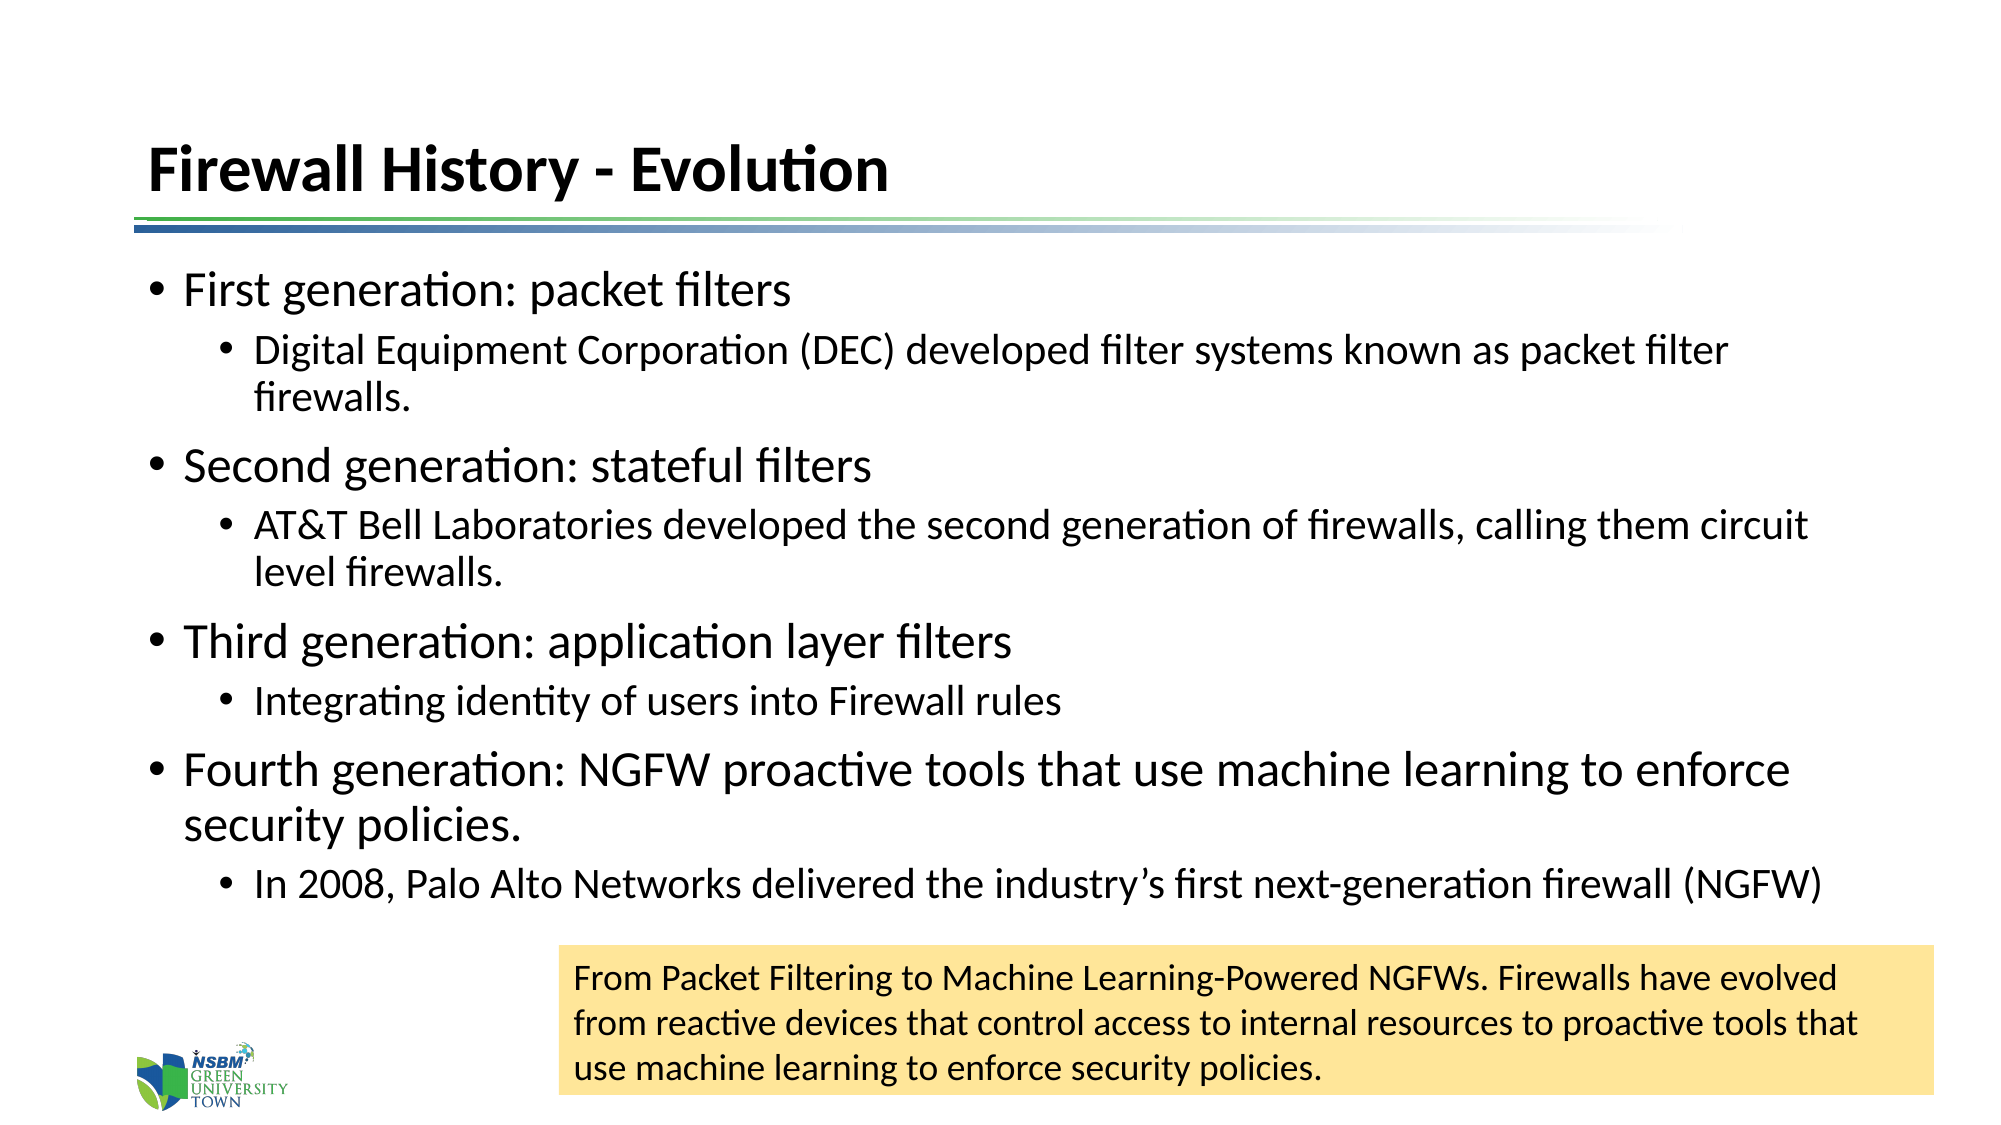

# Firewall History - Evolution
First generation: packet filters
Digital Equipment Corporation (DEC) developed filter systems known as packet filter firewalls.
Second generation: stateful filters
AT&T Bell Laboratories developed the second generation of firewalls, calling them circuit level firewalls.
Third generation: application layer filters
Integrating identity of users into Firewall rules
Fourth generation: NGFW proactive tools that use machine learning to enforce security policies.
In 2008, Palo Alto Networks delivered the industry’s first next-generation firewall (NGFW)
From Packet Filtering to Machine Learning-Powered NGFWs. Firewalls have evolved from reactive devices that control access to internal resources to proactive tools that use machine learning to enforce security policies.